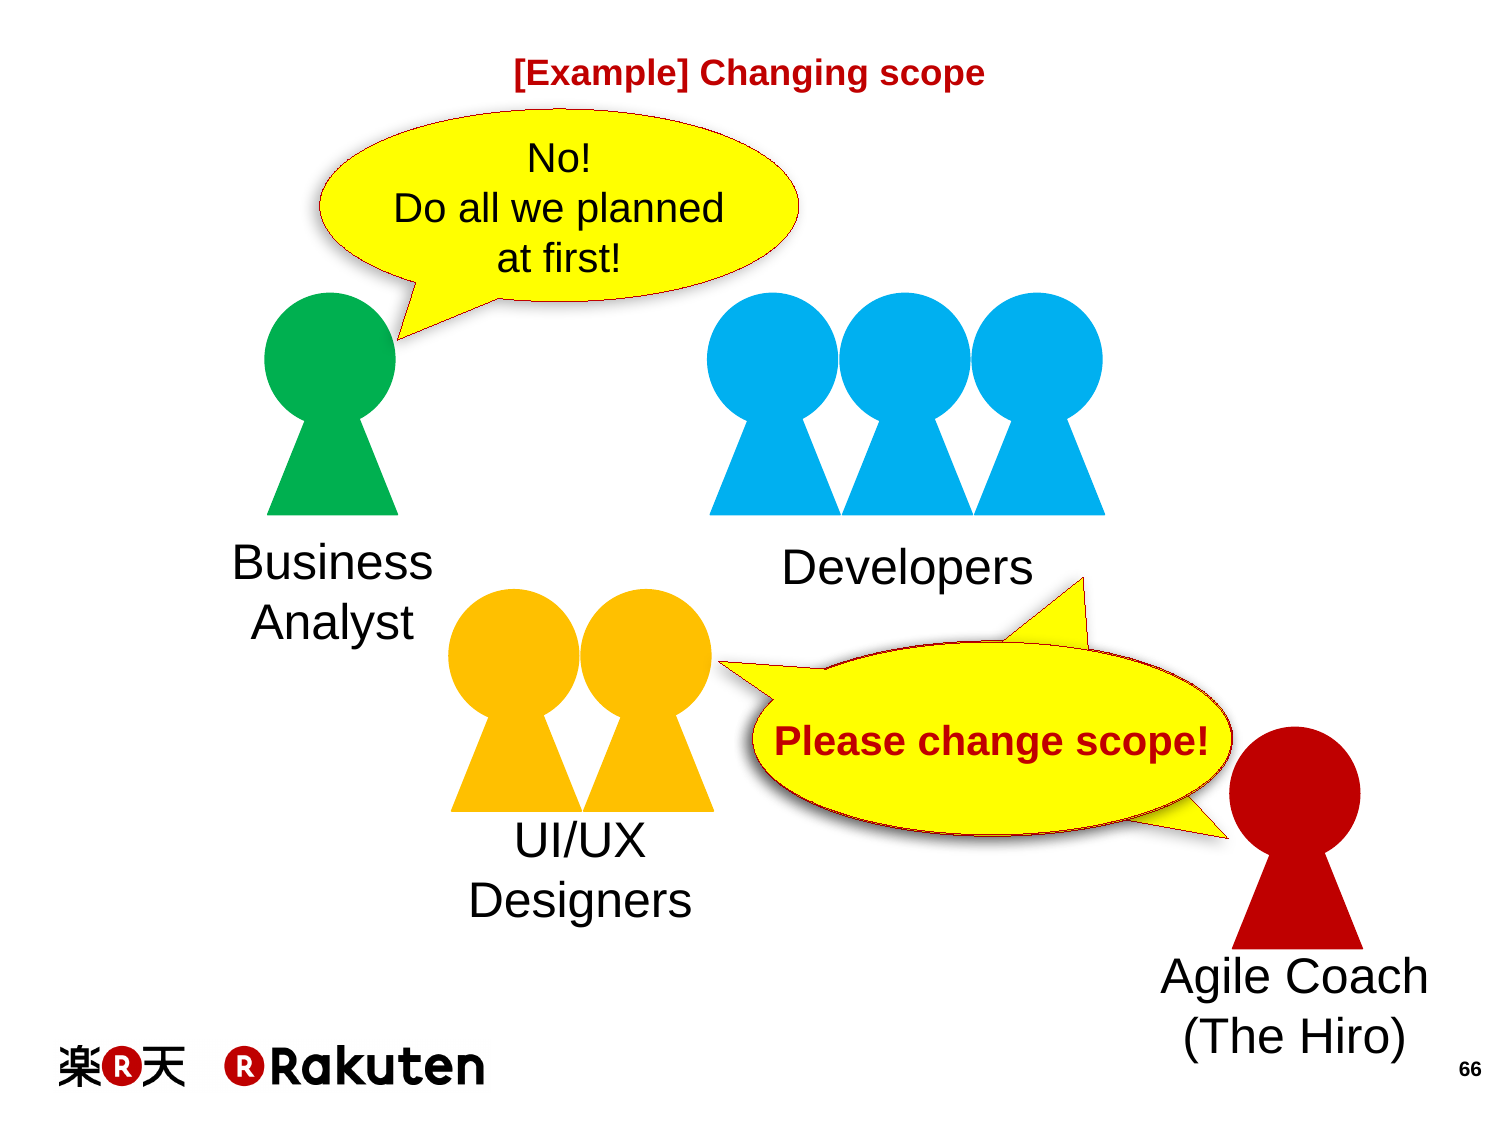

# [Example] Changing scope
No!
Do all we planned
at first!

Business
Analyst

Developers

UI/UX
Designers
Please change scope!
Please change scope!
Please change scope!

Agile Coach
(The Hiro)